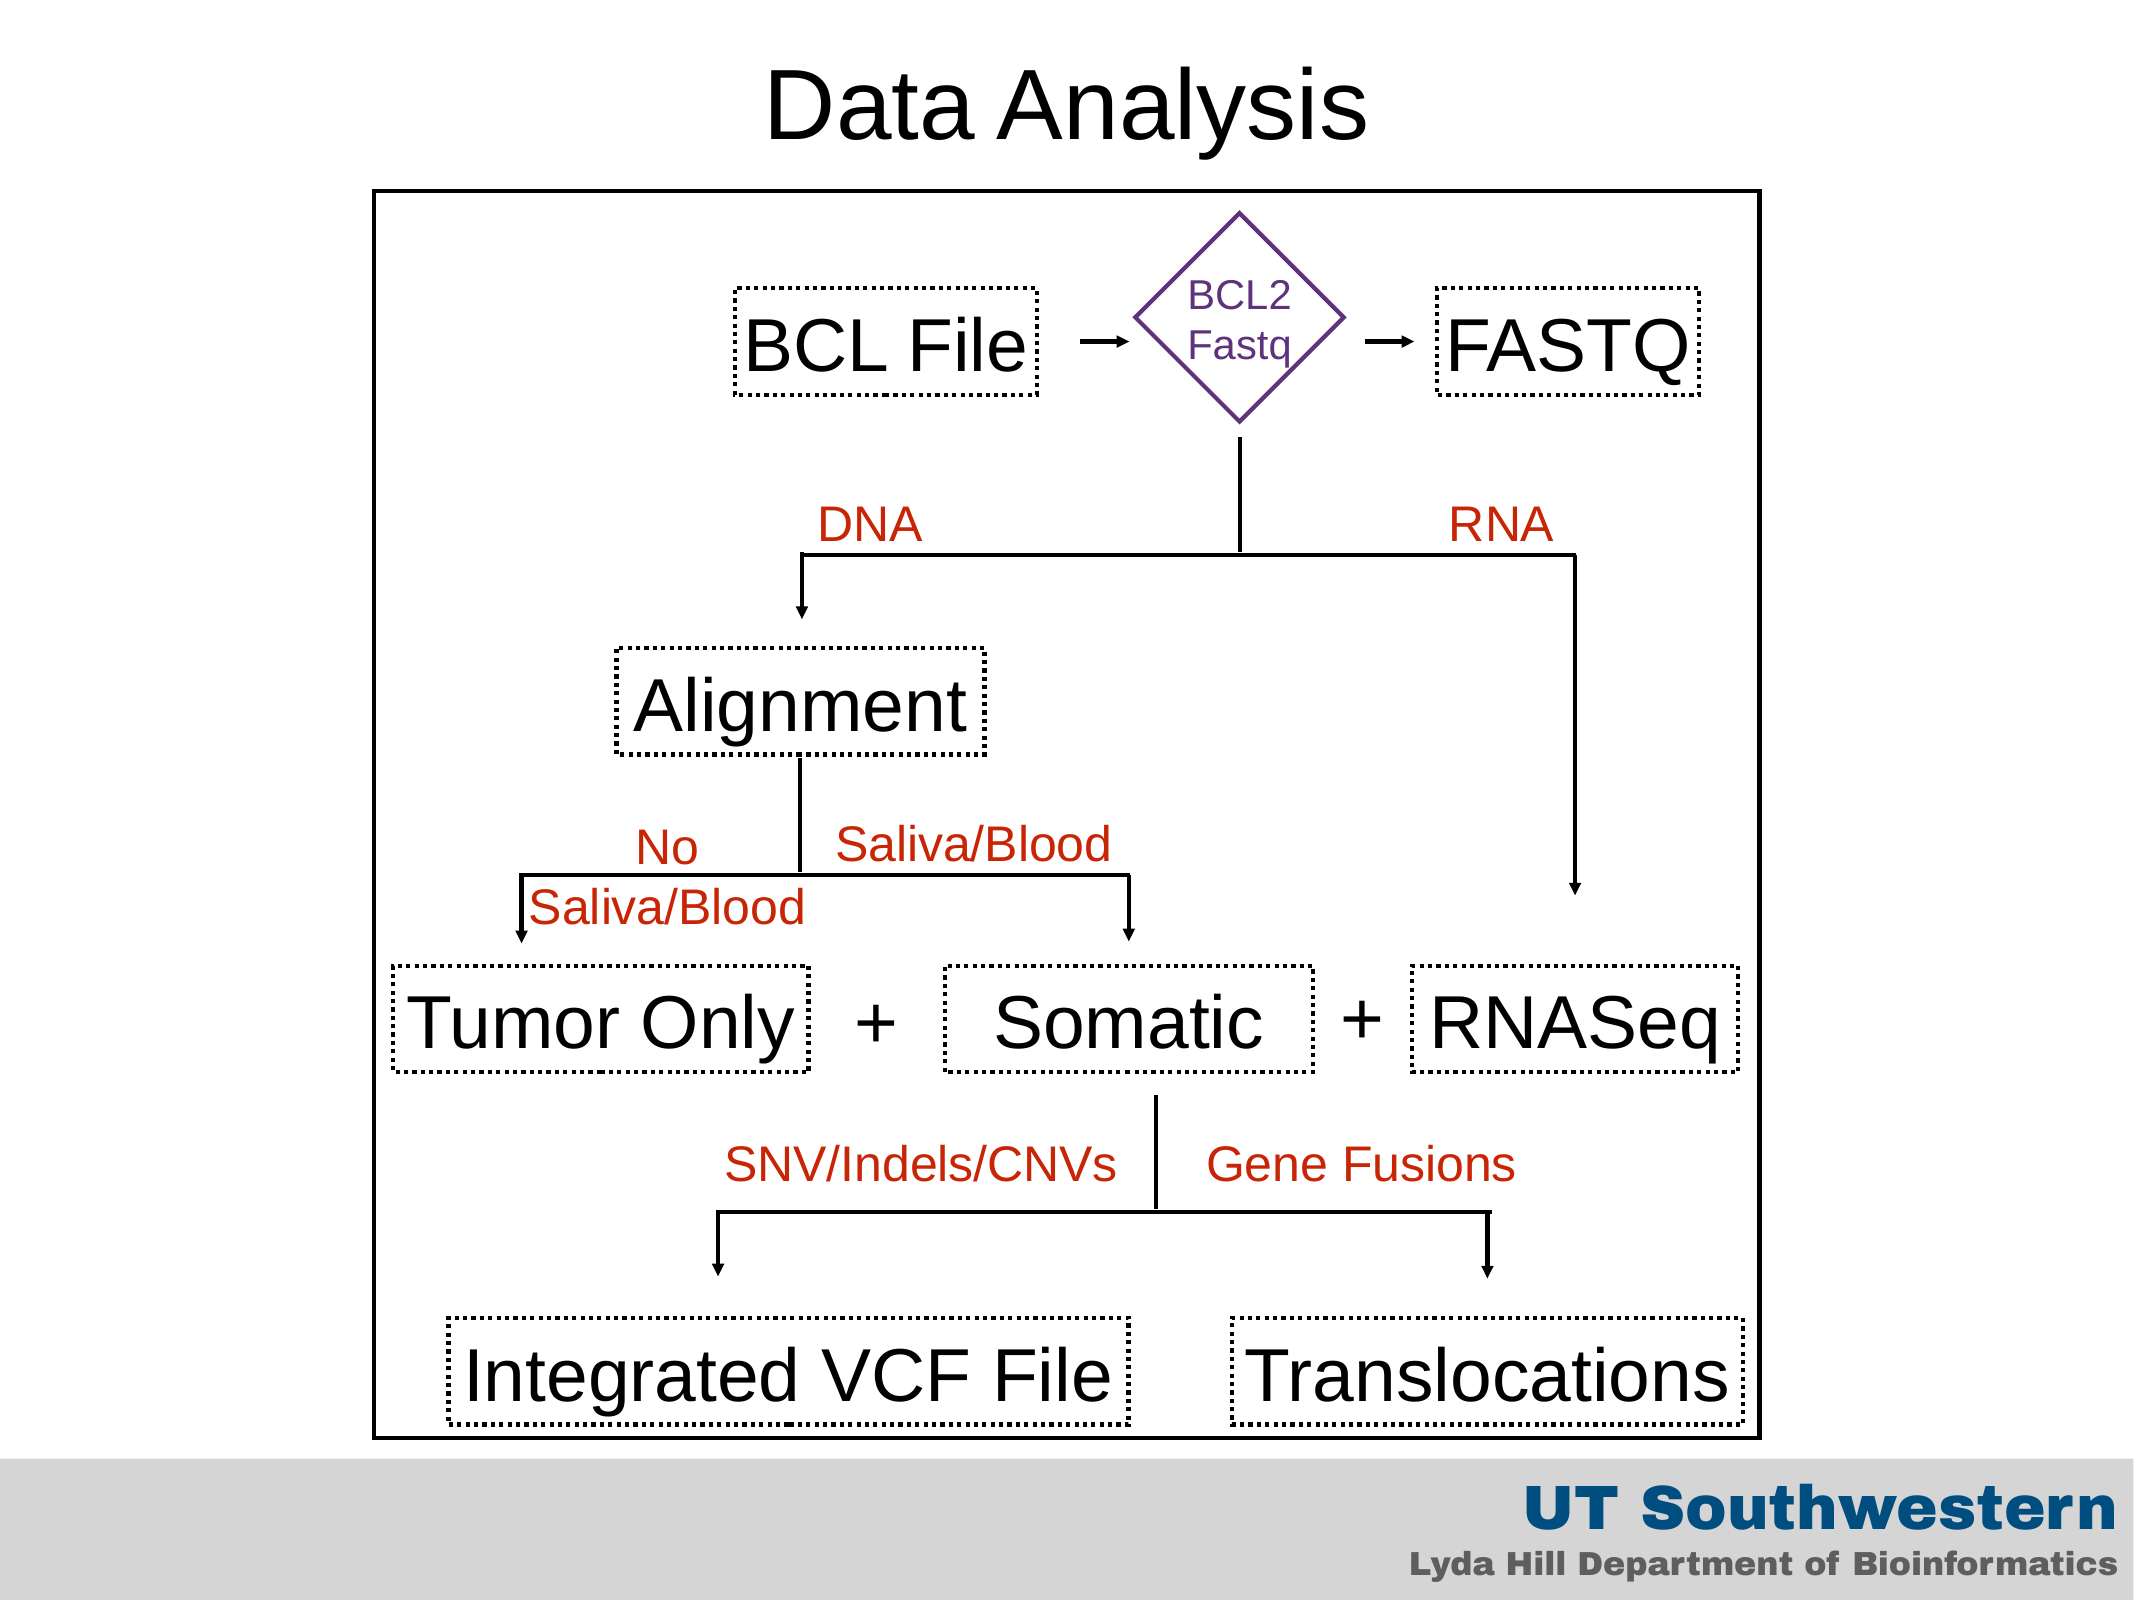

Data Analysis

BCL2Fastq
BCL File
FASTQ

DNA
RNA

Alignment

Saliva/Blood
No Saliva/Blood

+
Tumor Only
Somatic
RNASeq
+

SNV/Indels/CNVs
Gene Fusions

Integrated VCF File
Translocations